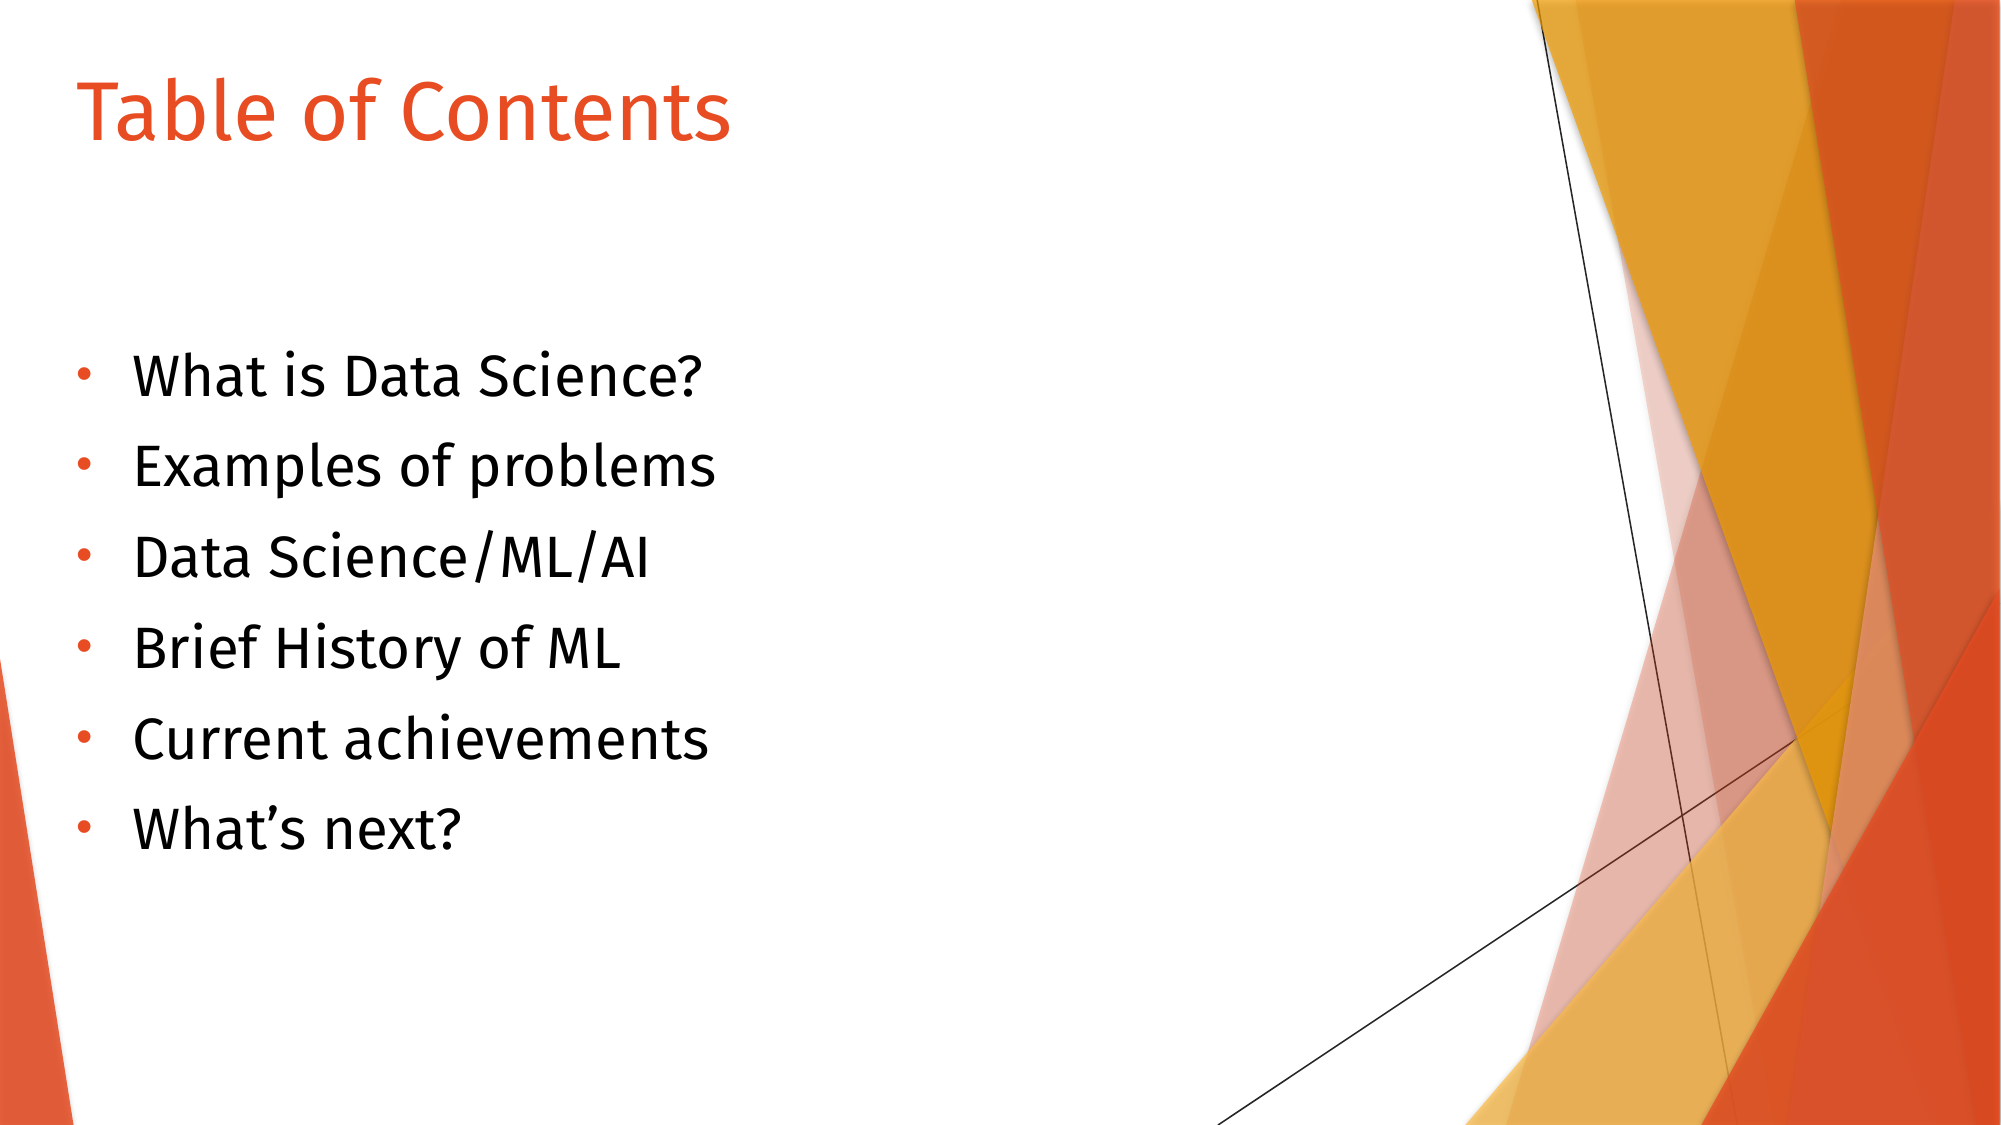

# Table of Contents
What is Data Science?
Examples of problems
Data Science/ML/AI
Brief History of ML
Current achievements
What’s next?